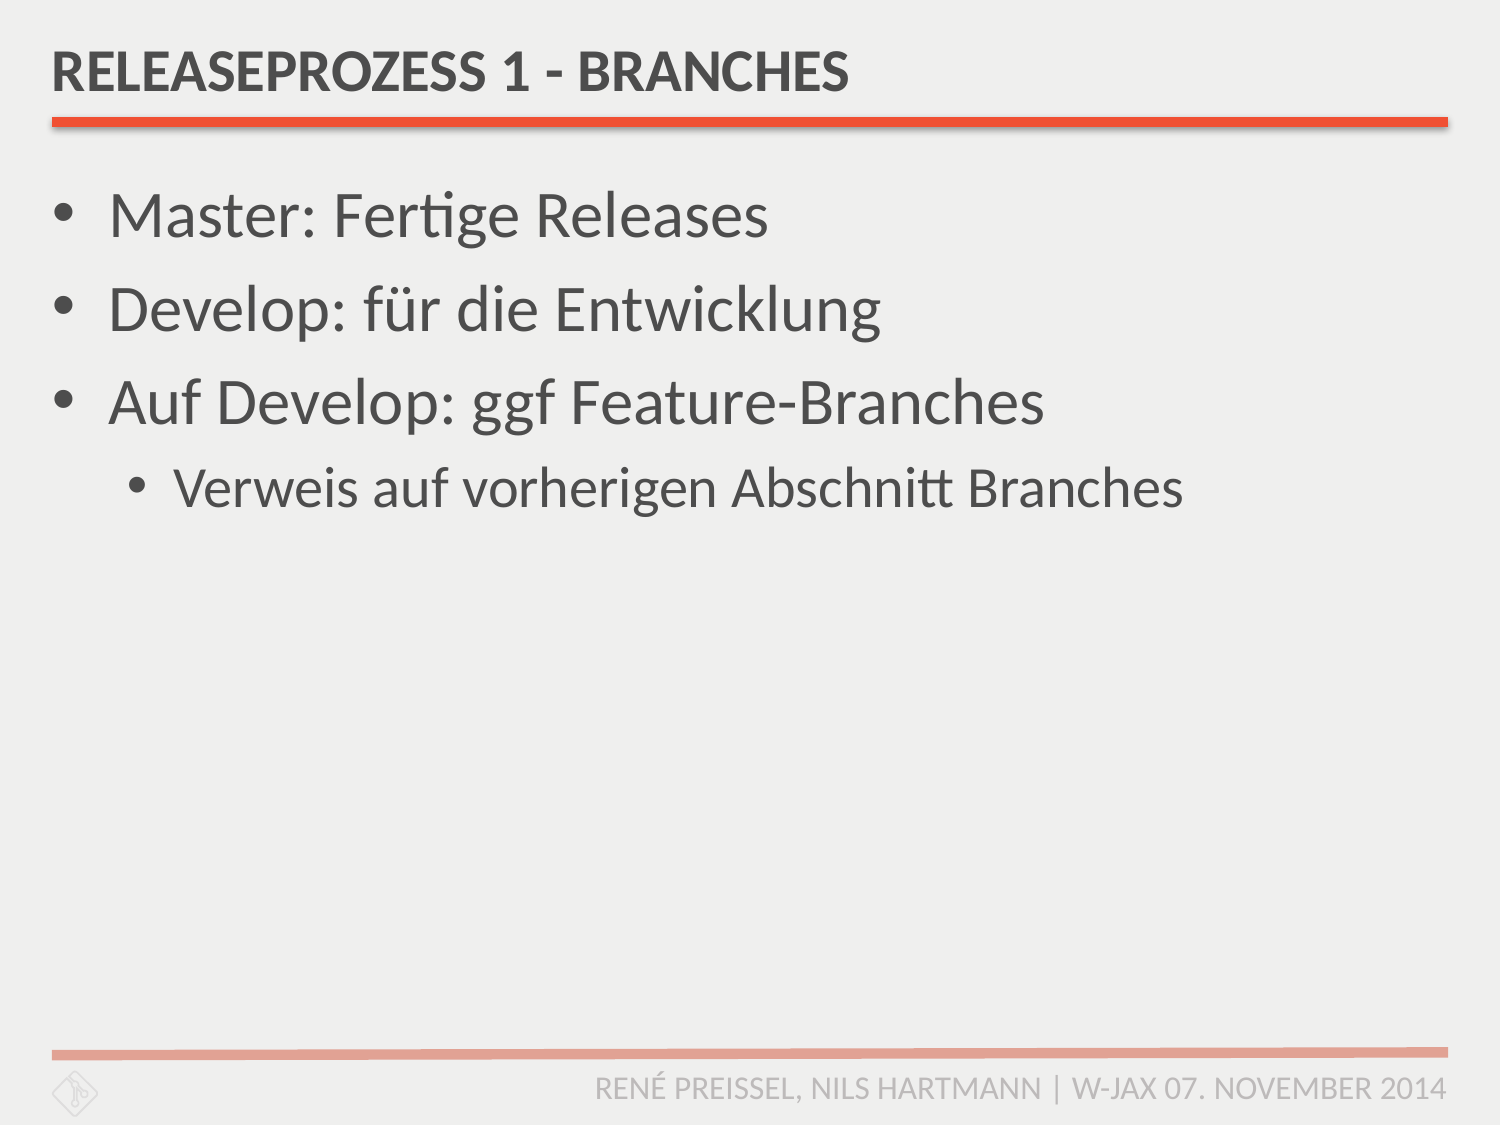

# RELEASEPROZESS 1 - BRANCHES
Master: Fertige Releases
Develop: für die Entwicklung
Auf Develop: ggf Feature-Branches
Verweis auf vorherigen Abschnitt Branches